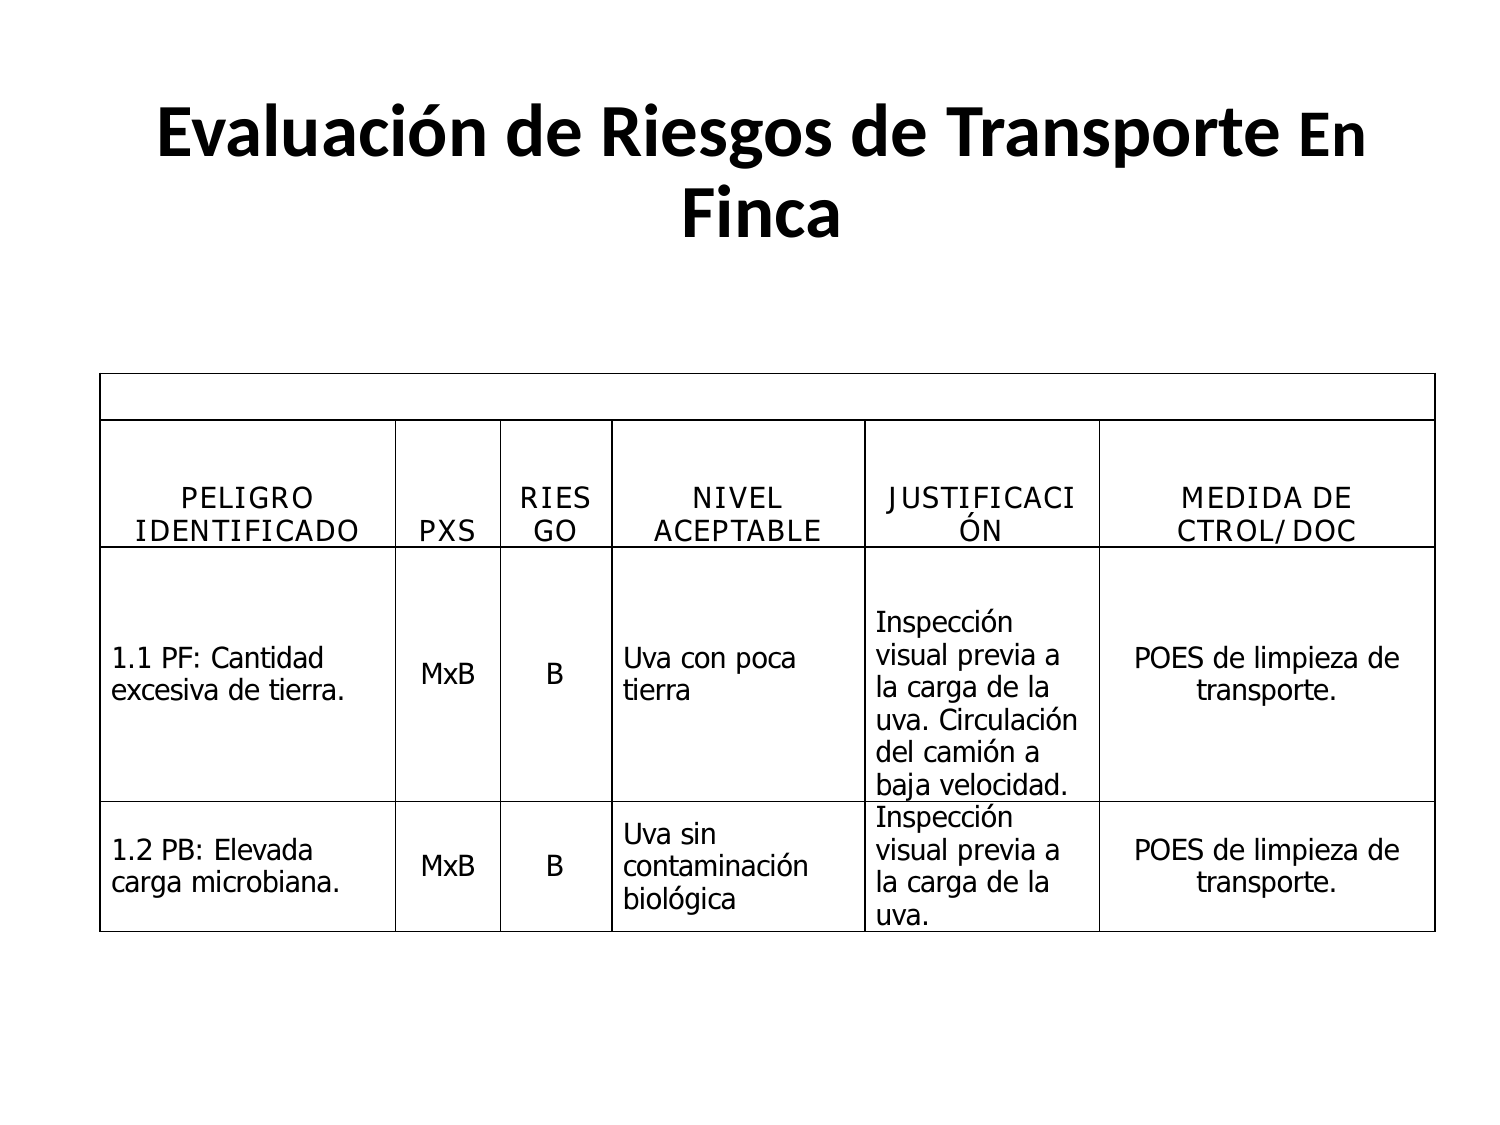

# Evaluación de Riesgos de Transporte En Finca
|  |  |  |  |  |  |
| --- | --- | --- | --- | --- | --- |
| PELIGRO IDENTIFICADO | PXS | RIESGO | NIVEL ACEPTABLE | JUSTIFICACIÓN | MEDIDA DE CTROL/DOC |
| 1.1 PF: Cantidad excesiva de tierra. | MxB | B | Uva con poca tierra | Inspección visual previa a la carga de la uva. Circulación del camión a baja velocidad. | POES de limpieza de transporte. |
| 1.2 PB: Elevada carga microbiana. | MxB | B | Uva sin contaminación biológica | Inspección visual previa a la carga de la uva. | POES de limpieza de transporte. |